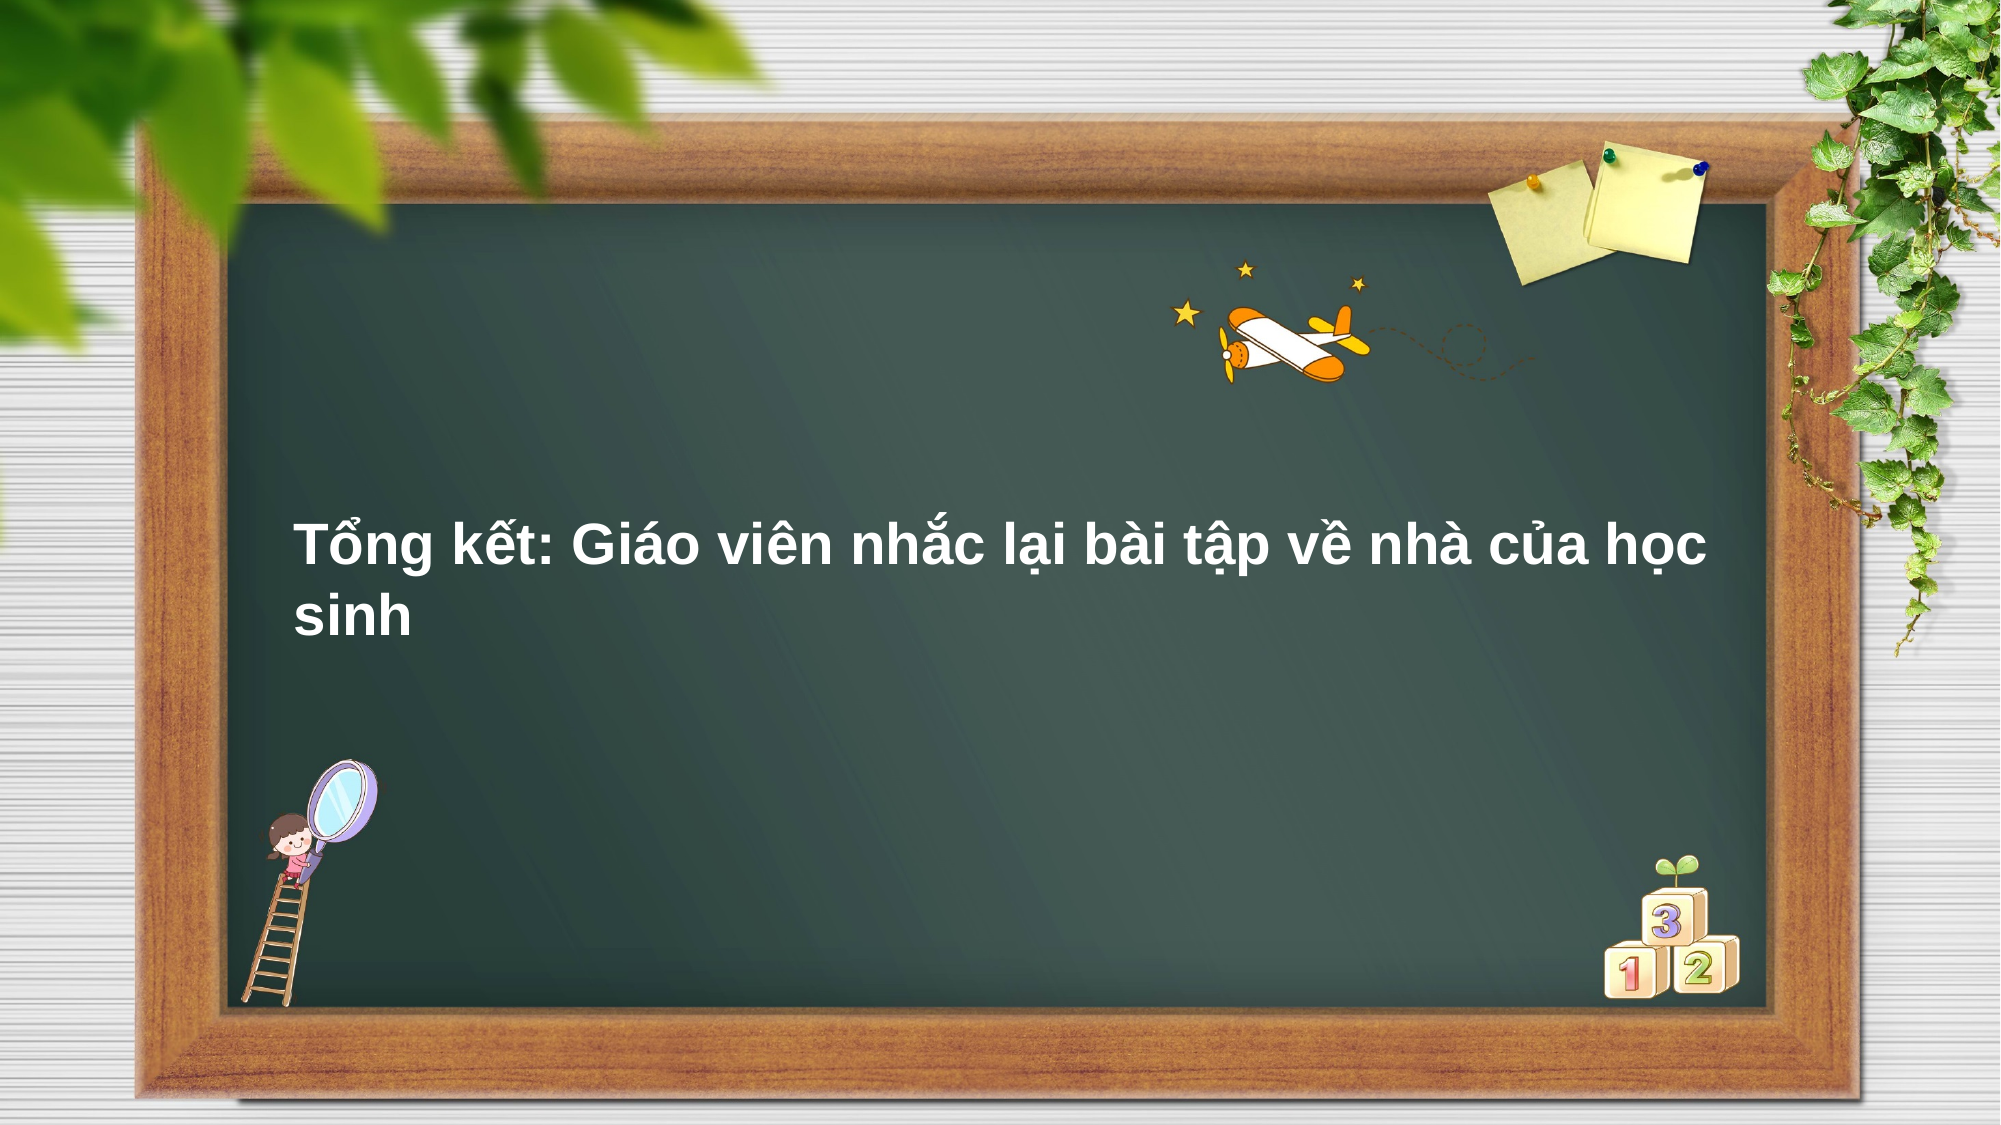

Tổng kết: Giáo viên nhắc lại bài tập về nhà của học sinh